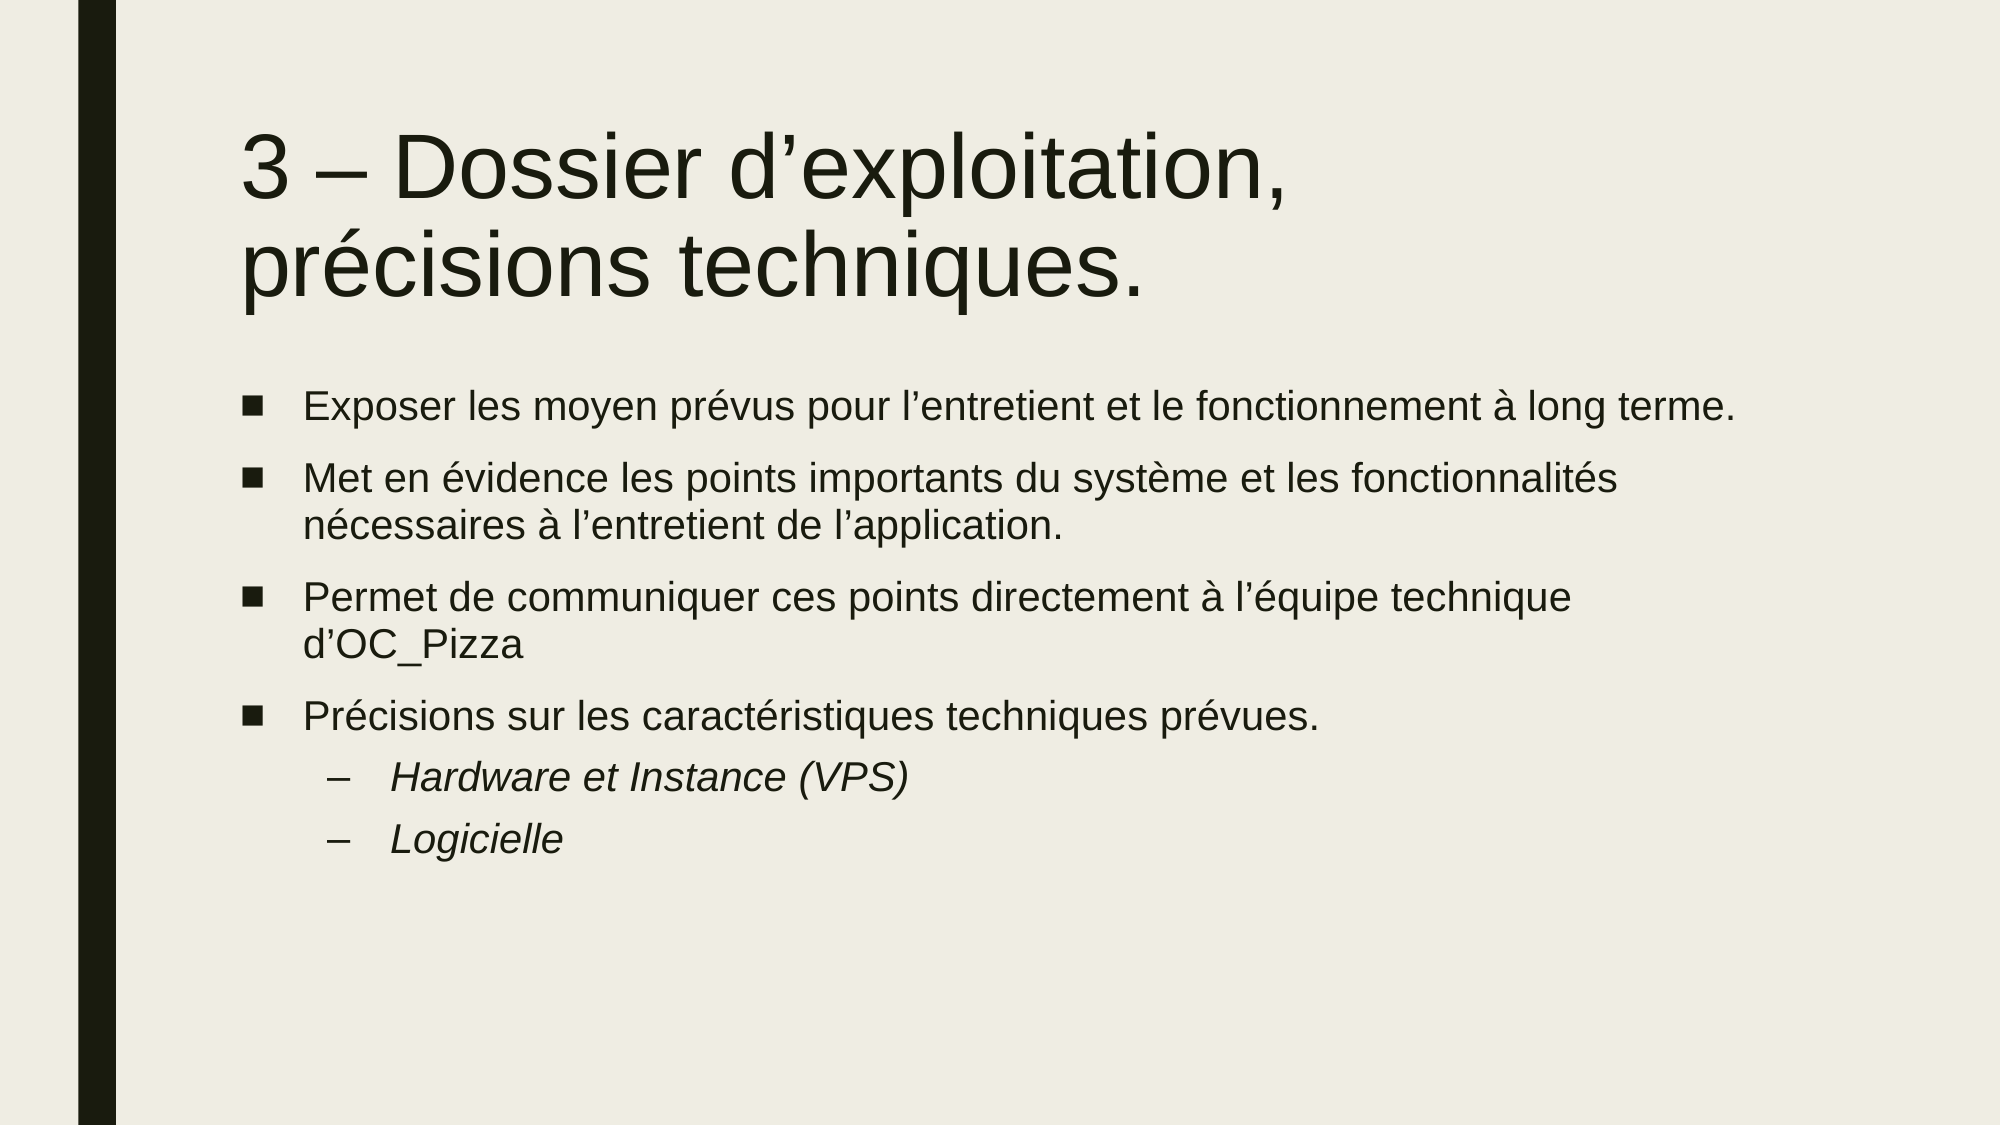

# 3 – Dossier d’exploitation, précisions techniques.
Exposer les moyen prévus pour l’entretient et le fonctionnement à long terme.
Met en évidence les points importants du système et les fonctionnalités nécessaires à l’entretient de l’application.
Permet de communiquer ces points directement à l’équipe technique d’OC_Pizza
Précisions sur les caractéristiques techniques prévues.
Hardware et Instance (VPS)
Logicielle